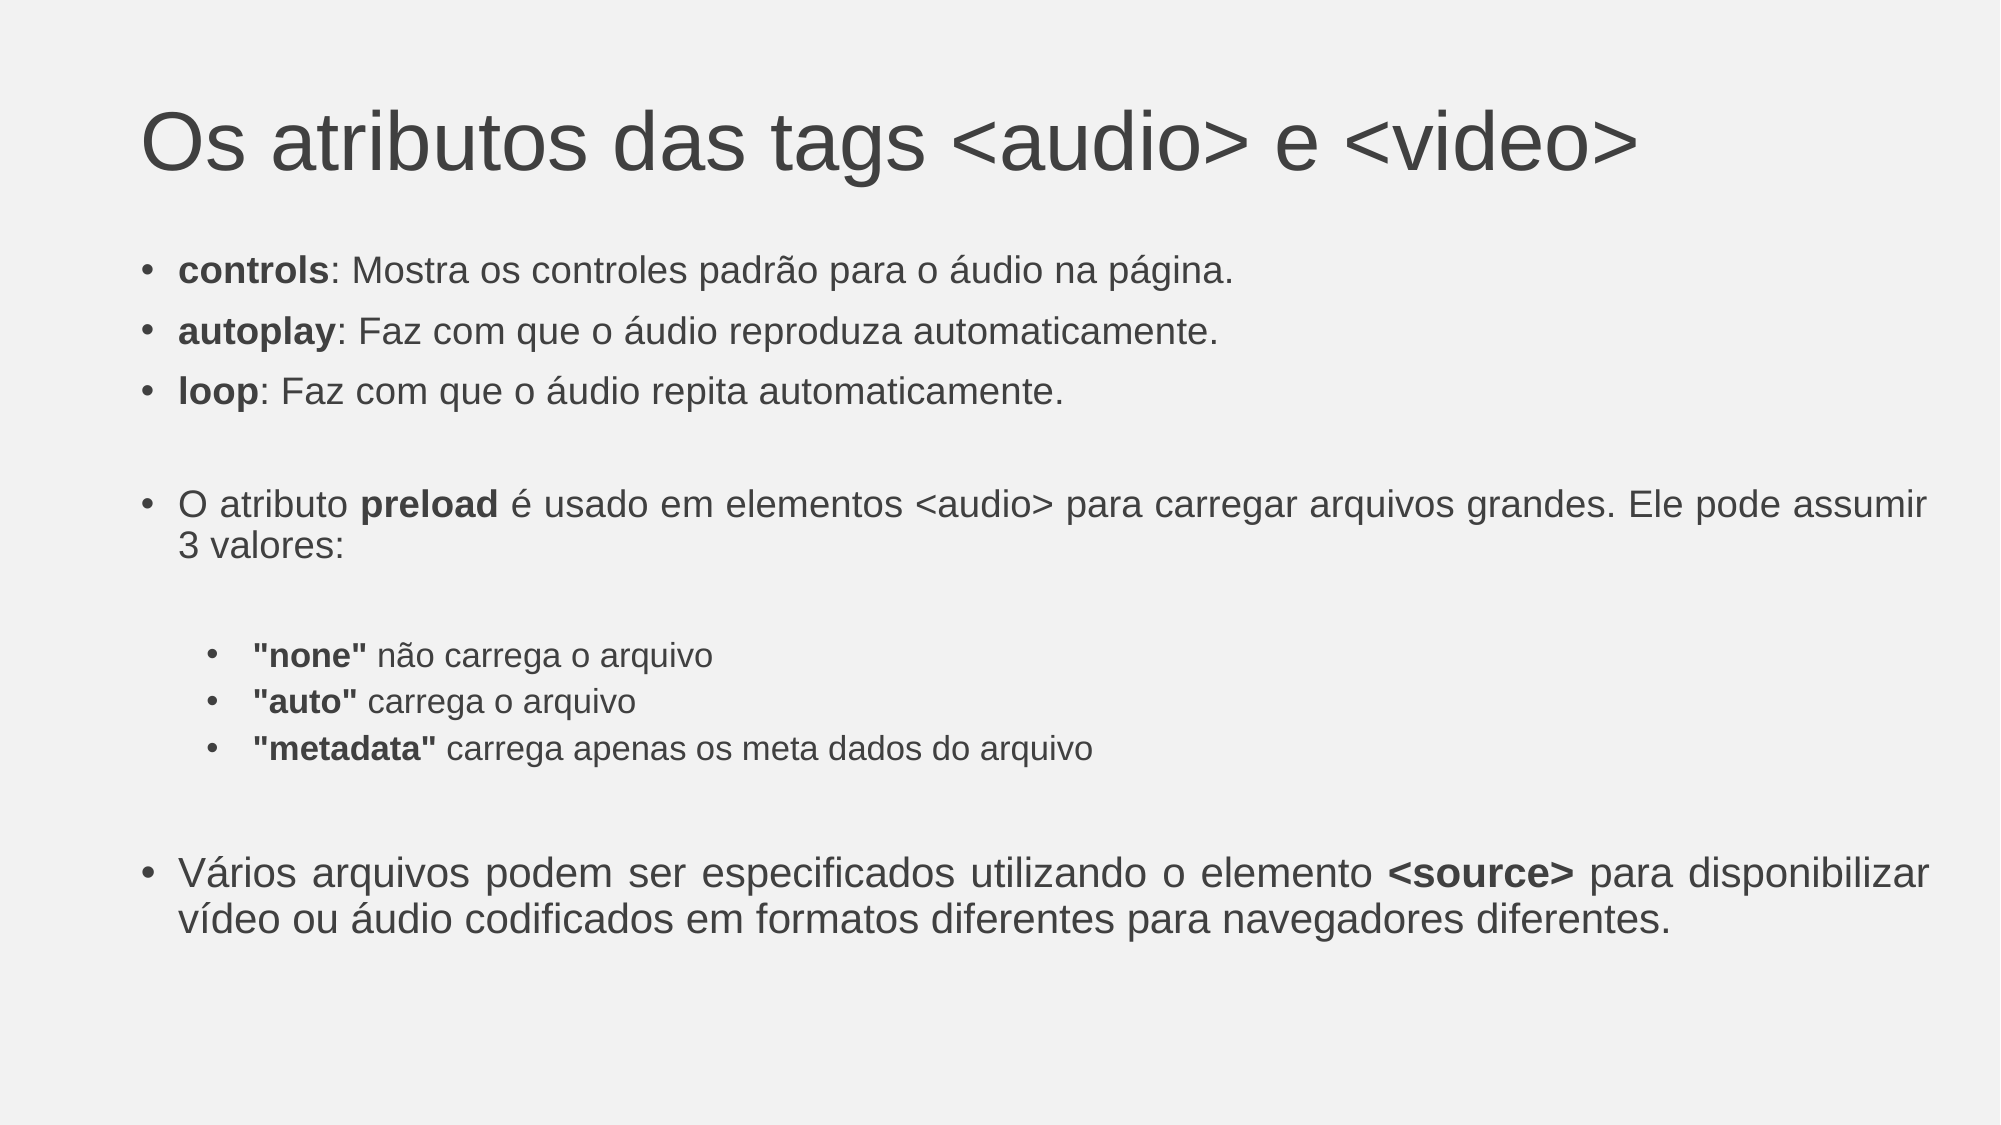

# Os atributos das tags <audio> e <video>
controls: Mostra os controles padrão para o áudio na página.
autoplay: Faz com que o áudio reproduza automaticamente.
loop: Faz com que o áudio repita automaticamente.

O atributo preload é usado em elementos <audio> para carregar arquivos grandes. Ele pode assumir 3 valores:

"none" não carrega o arquivo
"auto" carrega o arquivo
"metadata" carrega apenas os meta dados do arquivo

Vários arquivos podem ser especificados utilizando o elemento <source> para disponibilizar vídeo ou áudio codificados em formatos diferentes para navegadores diferentes.